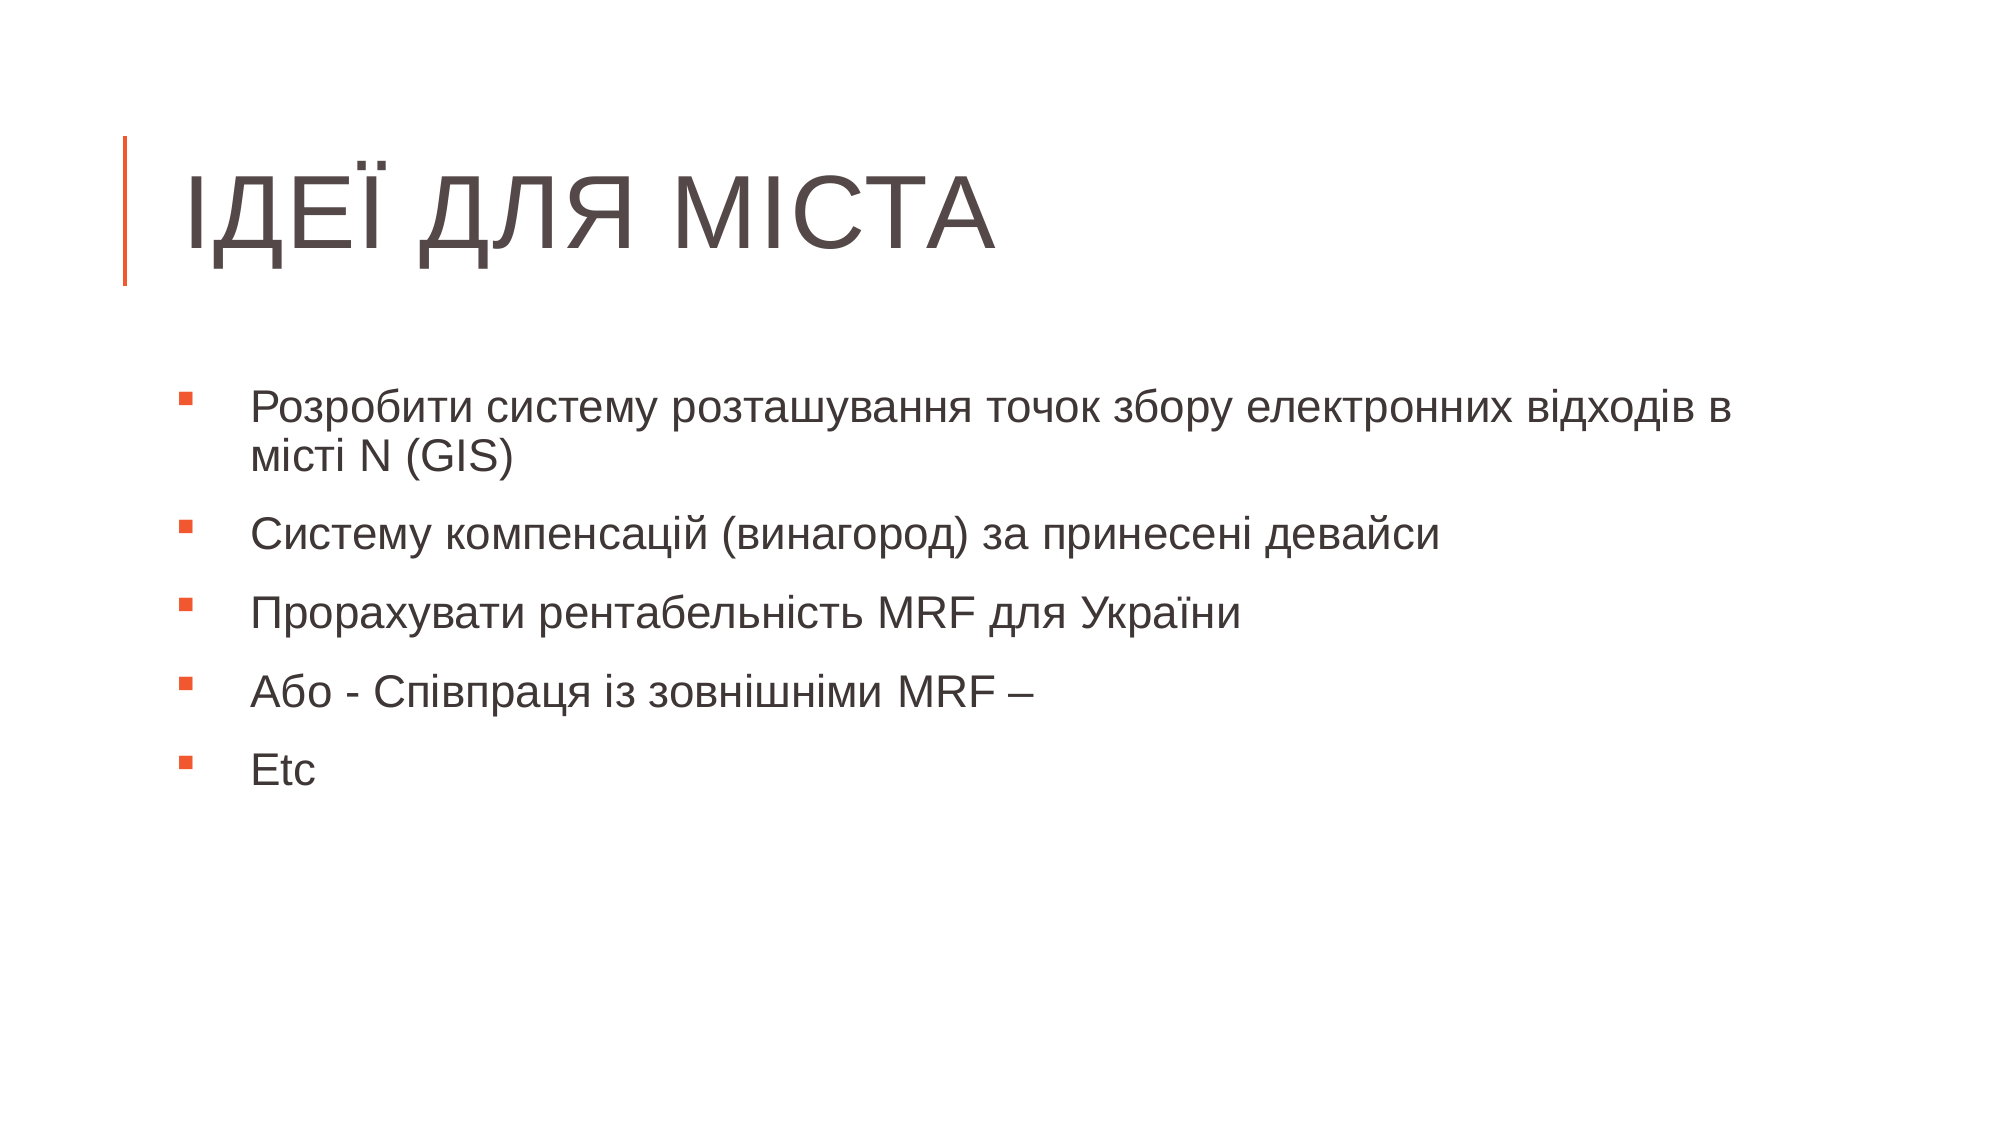

# Ідеї для міста
Розробити систему розташування точок збору електронних відходів в місті N (GIS)
Систему компенсацій (винагород) за принесені девайси
Прорахувати рентабельність MRF для України
Або - Співпраця із зовнішніми MRF –
Etc